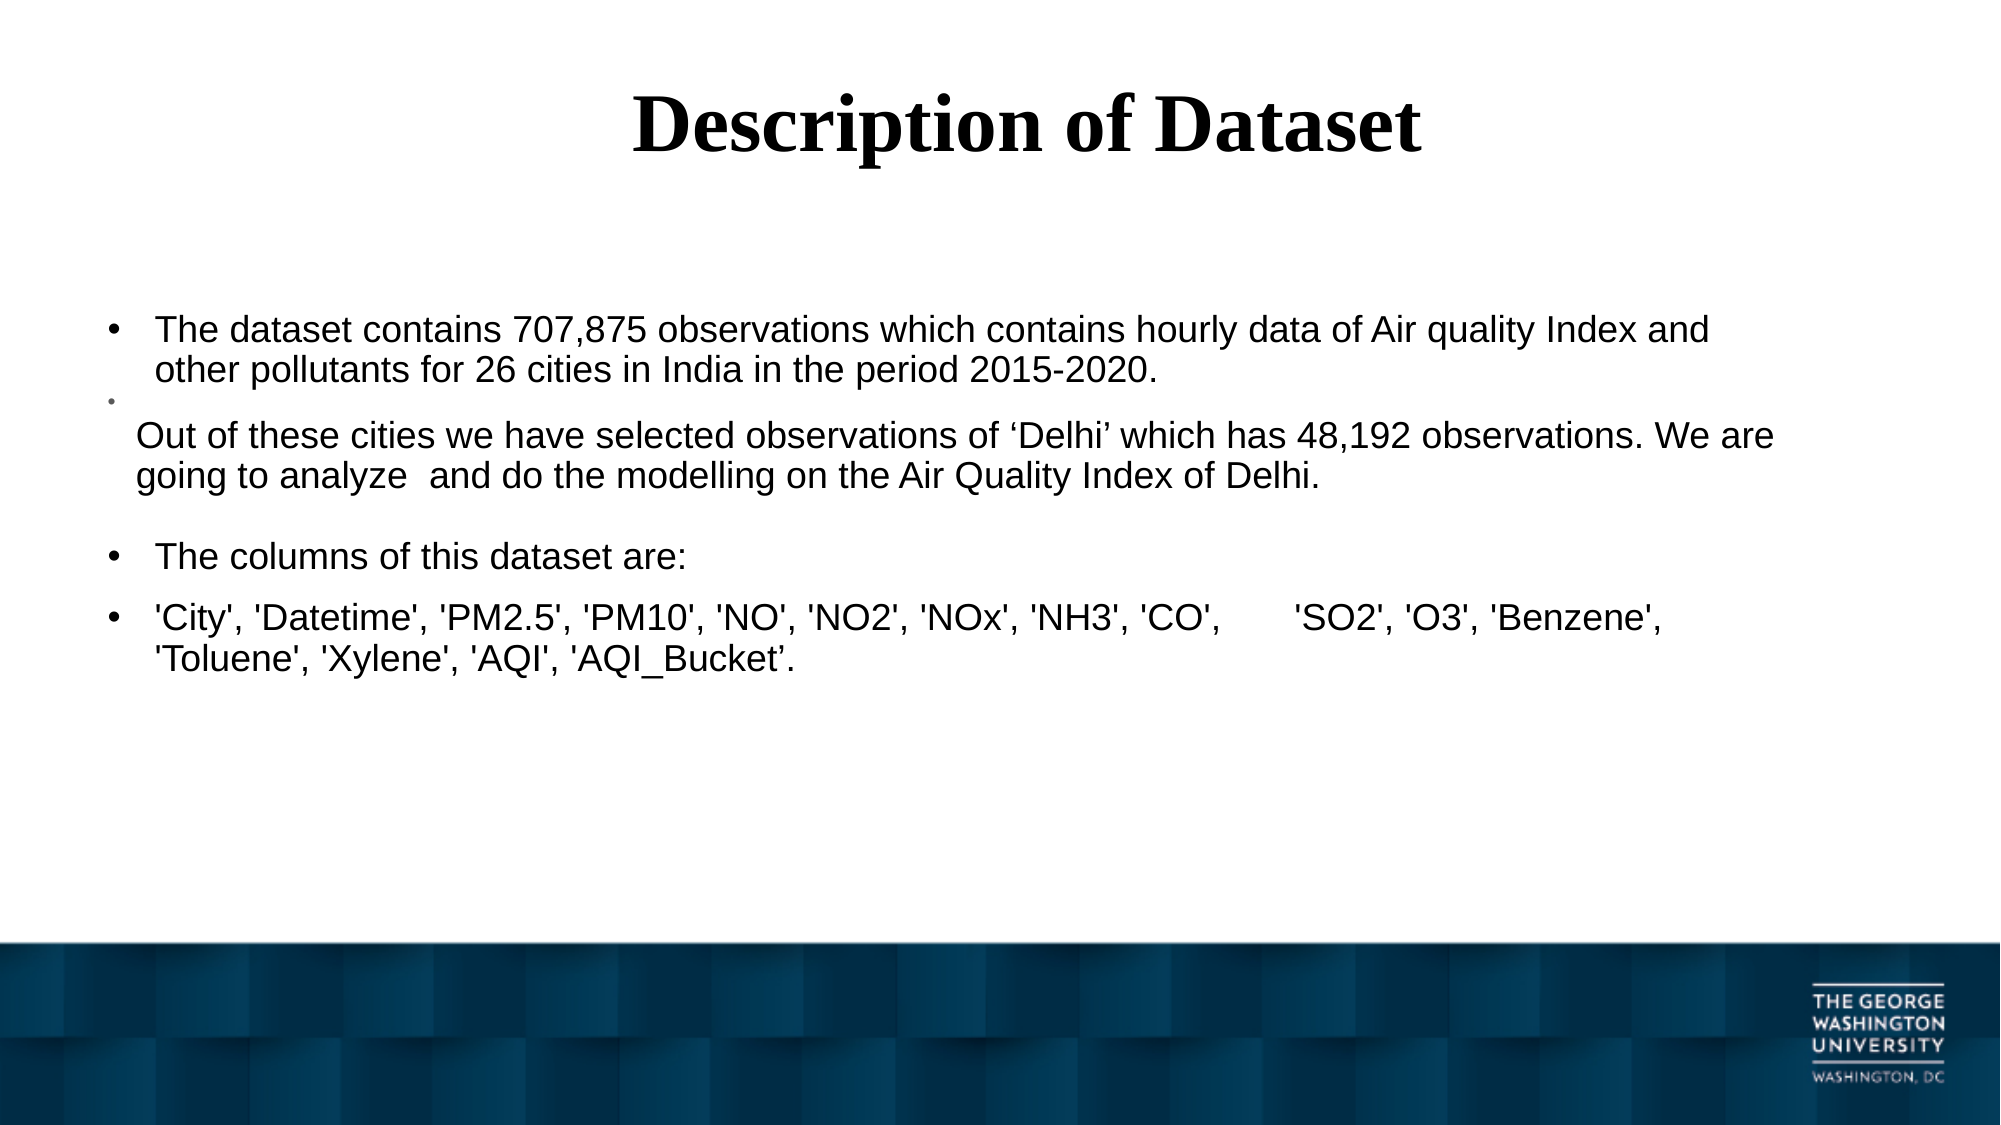

# Description of Dataset
The dataset contains 707,875 observations which contains hourly data of Air quality Index and other pollutants for 26 cities in India in the period 2015-2020.
Out of these cities we have selected observations of ‘Delhi’ which has 48,192 observations. We are going to analyze  and do the modelling on the Air Quality Index of Delhi.

The columns of this dataset are:
'City', 'Datetime', 'PM2.5', 'PM10', 'NO', 'NO2', 'NOx', 'NH3', 'CO',       'SO2', 'O3', 'Benzene', 'Toluene', 'Xylene', 'AQI', 'AQI_Bucket’.